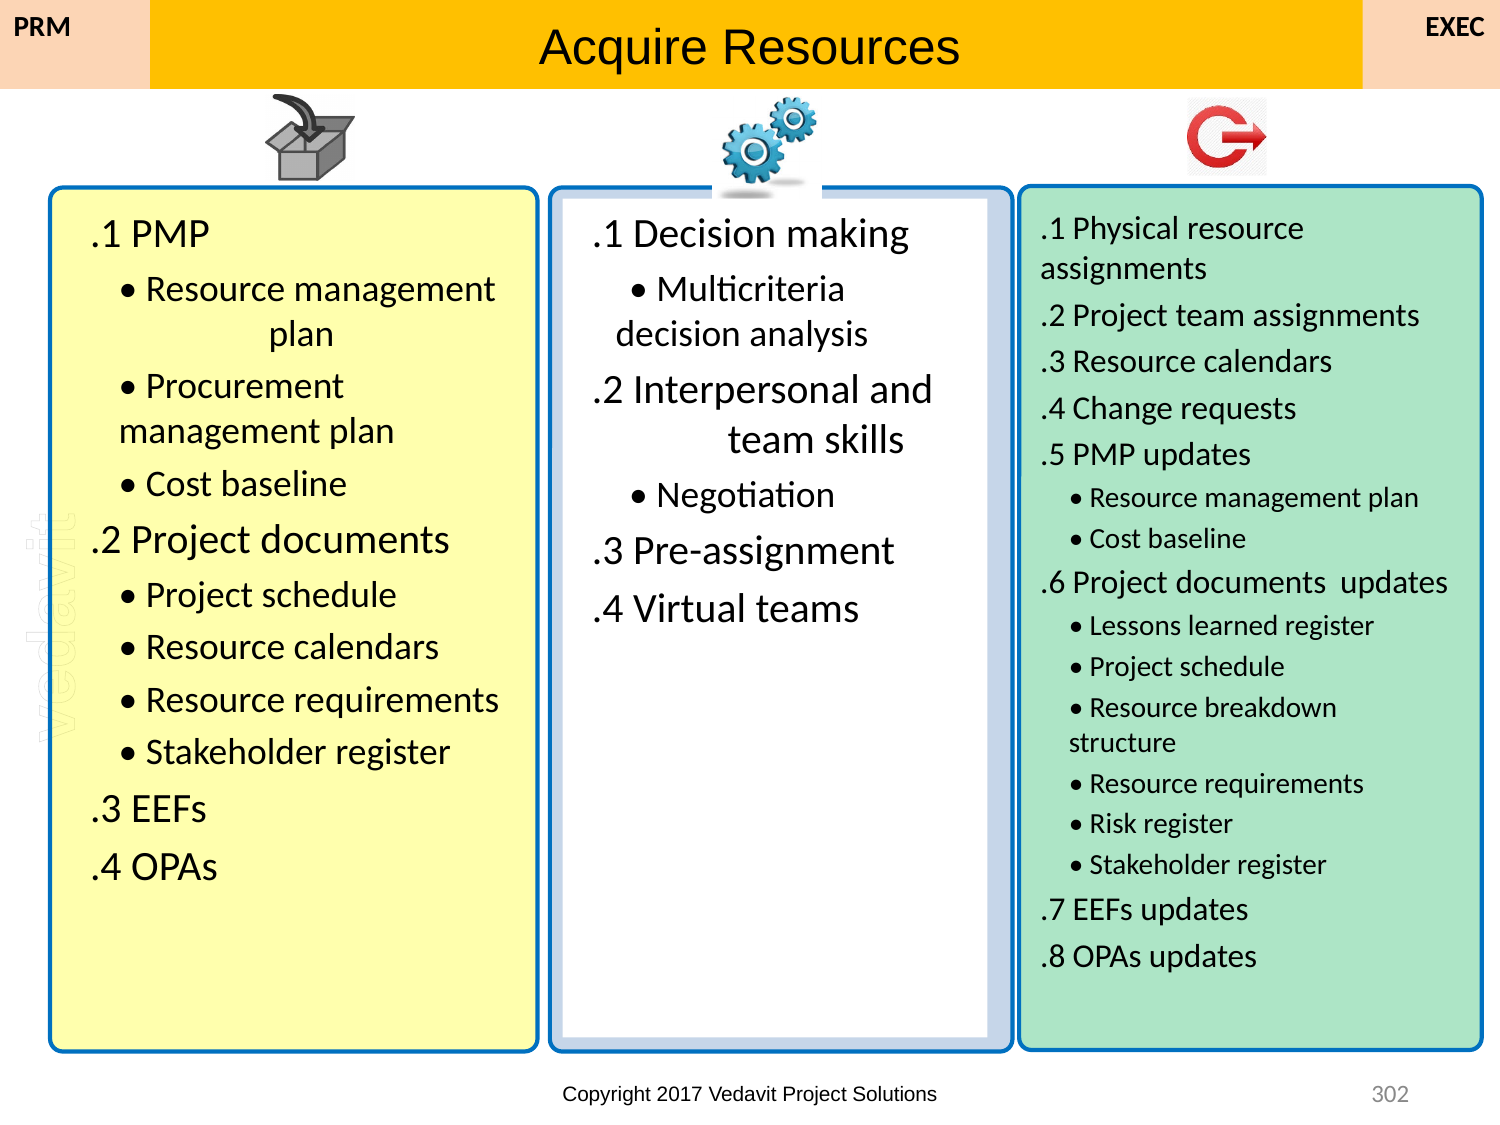

# Acquire Resources
EXEC
PRM
.1 PMP
• Resource management 	plan
• Procurement 	management plan
• Cost baseline
.2 Project documents
• Project schedule
• Resource calendars
• Resource requirements
• Stakeholder register
.3 EEFs
.4 OPAs
.1 Decision making
• Multicriteria 	decision analysis
.2 Interpersonal and 	team skills
• Negotiation
.3 Pre-assignment
.4 Virtual teams
.1 Physical resource 	assignments
.2 Project team assignments
.3 Resource calendars
.4 Change requests
.5 PMP updates
• Resource management plan
• Cost baseline
.6 Project documents 	updates
• Lessons learned register
• Project schedule
• Resource breakdown 	structure
• Resource requirements
• Risk register
• Stakeholder register
.7 EEFs updates
.8 OPAs updates
302